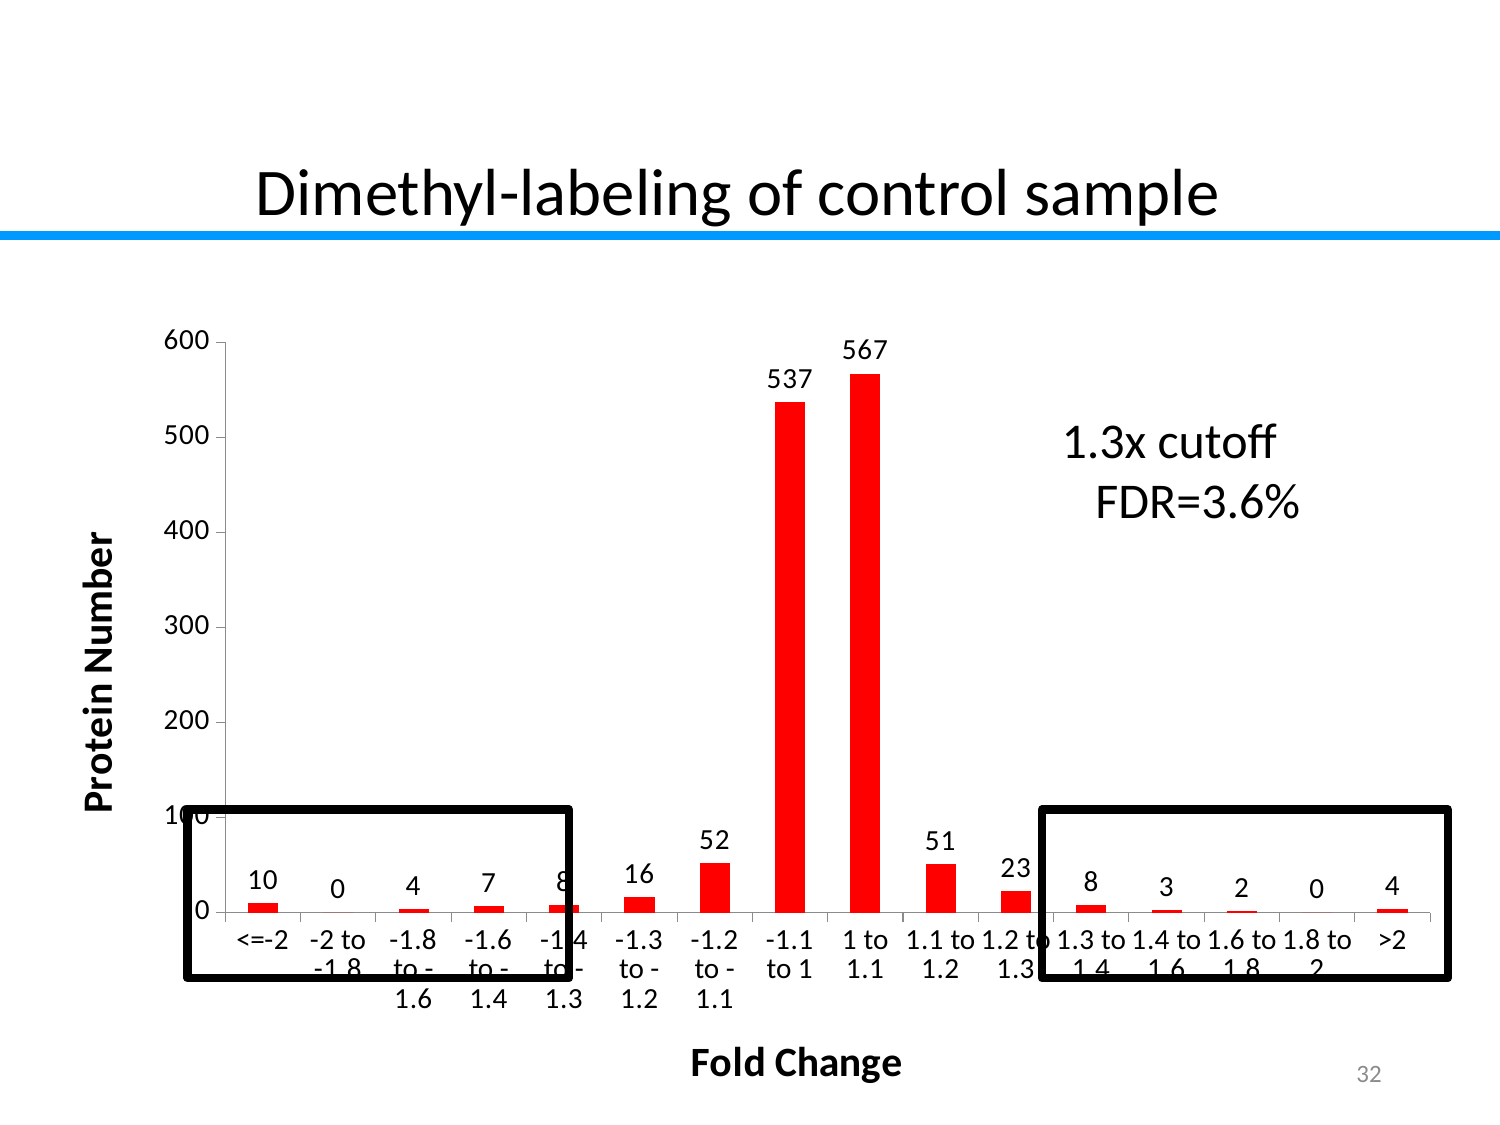

Dimethyl-labeling of control sample

### Chart

| Category | Control |
|---|---|
| <=-2 | 10.0 |
| -2 to -1.8 | 0.0 |
| -1.8 to -1.6 | 4.0 |
| -1.6 to -1.4 | 7.0 |
| -1.4 to -1.3 | 8.0 |
| -1.3 to -1.2 | 16.0 |
| -1.2 to -1.1 | 52.0 |
| -1.1 to 1 | 537.0 |
| 1 to 1.1 | 567.0 |
| 1.1 to 1.2 | 51.0 |
| 1.2 to 1.3 | 23.0 |
| 1.3 to 1.4 | 8.0 |
| 1.4 to 1.6 | 3.0 |
| 1.6 to 1.8 | 2.0 |
| 1.8 to 2 | 0.0 |
| >2 | 4.0 |

1.3x cutoff
   FDR=3.6%
32